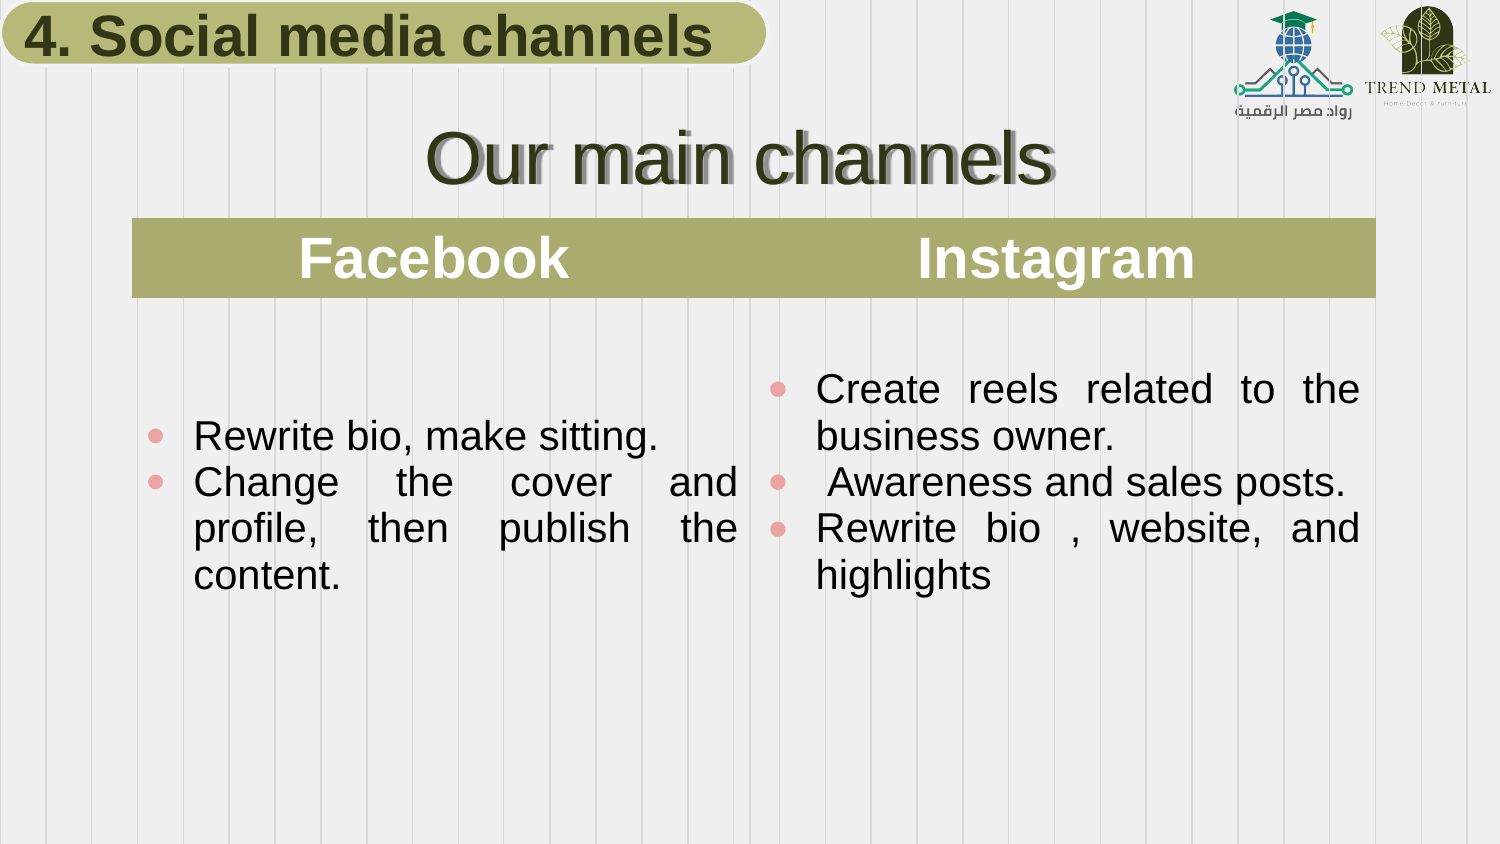

4. Social media channels
# Our main channels
| Facebook | Instagram |
| --- | --- |
| Rewrite bio, make sitting. Change the cover and profile, then publish the content. | Create reels related to the business owner. Awareness and sales posts. Rewrite bio , website, and highlights |